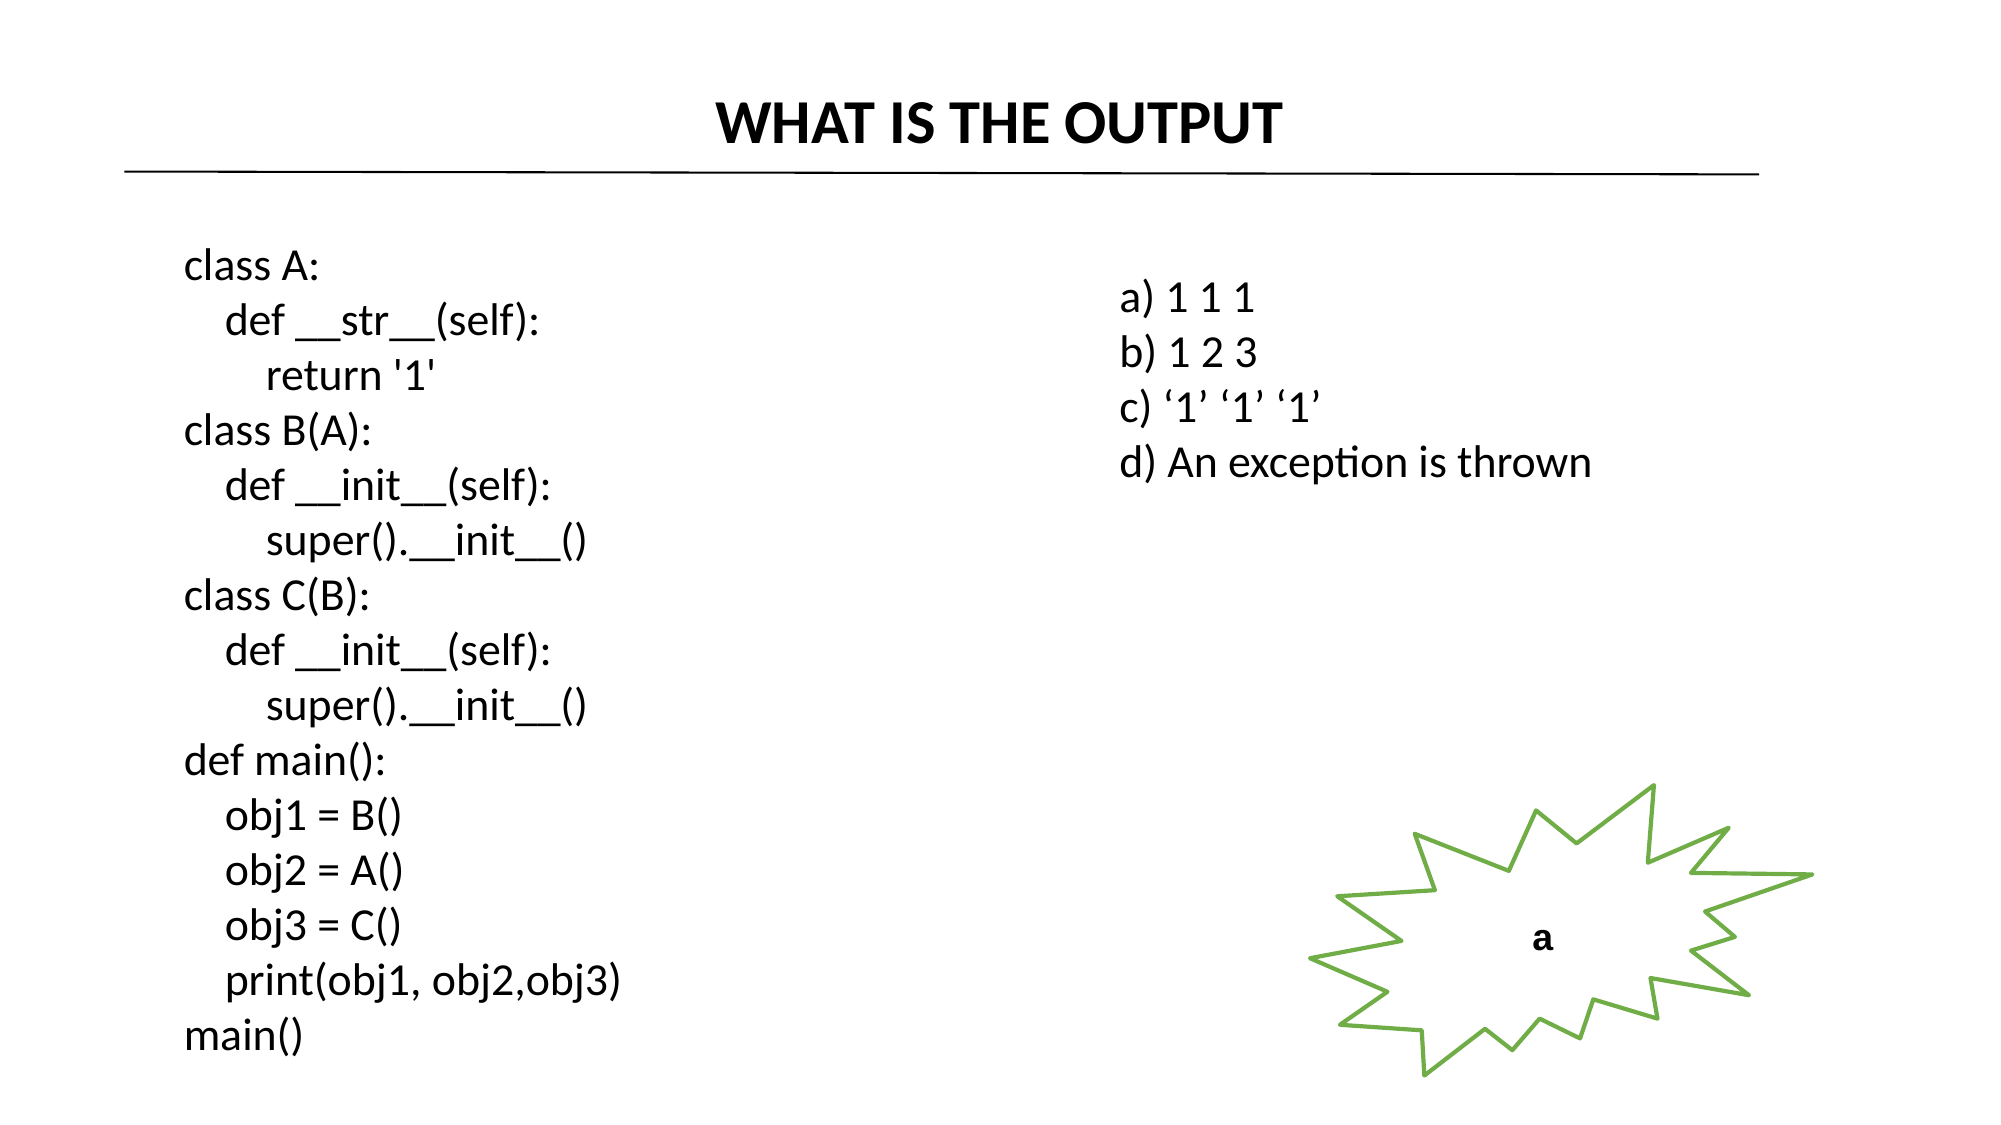

WHAT IS THE OUTPUT
class A:
    def __str__(self):
        return '1'
class B(A):
    def __init__(self):
        super().__init__()
class C(B):
    def __init__(self):
        super().__init__()
def main():
    obj1 = B()
    obj2 = A()
    obj3 = C()
    print(obj1, obj2,obj3)
main()
a) 1 1 1
b) 1 2 3
c) ‘1’ ‘1’ ‘1’
d) An exception is thrown

a